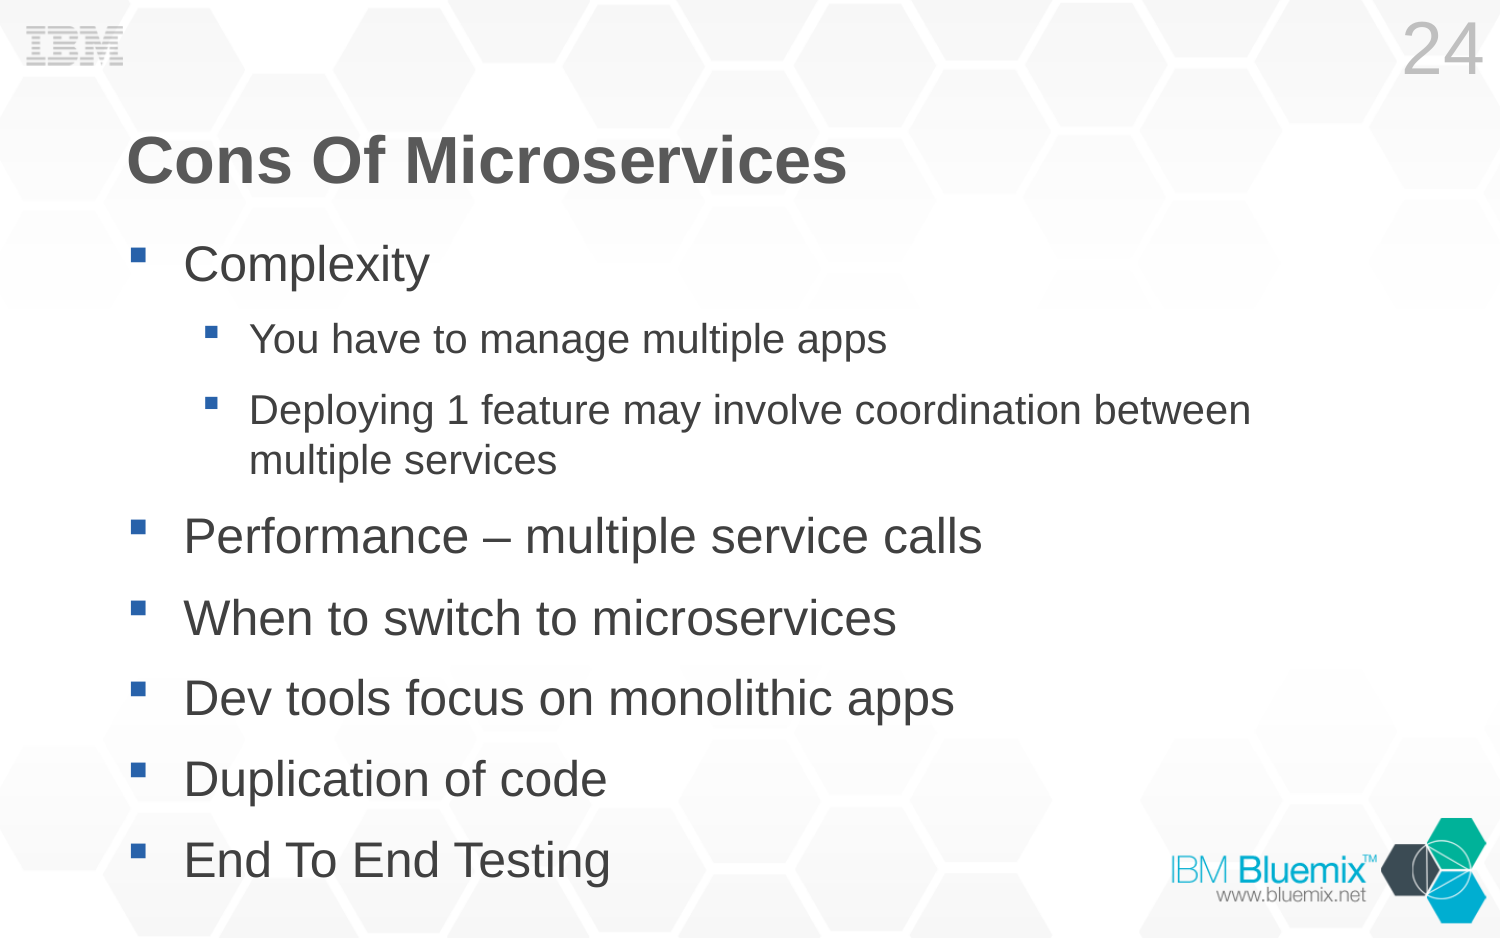

24
# Cons Of Microservices
Complexity
You have to manage multiple apps
Deploying 1 feature may involve coordination between multiple services
Performance – multiple service calls
When to switch to microservices
Dev tools focus on monolithic apps
Duplication of code
End To End Testing